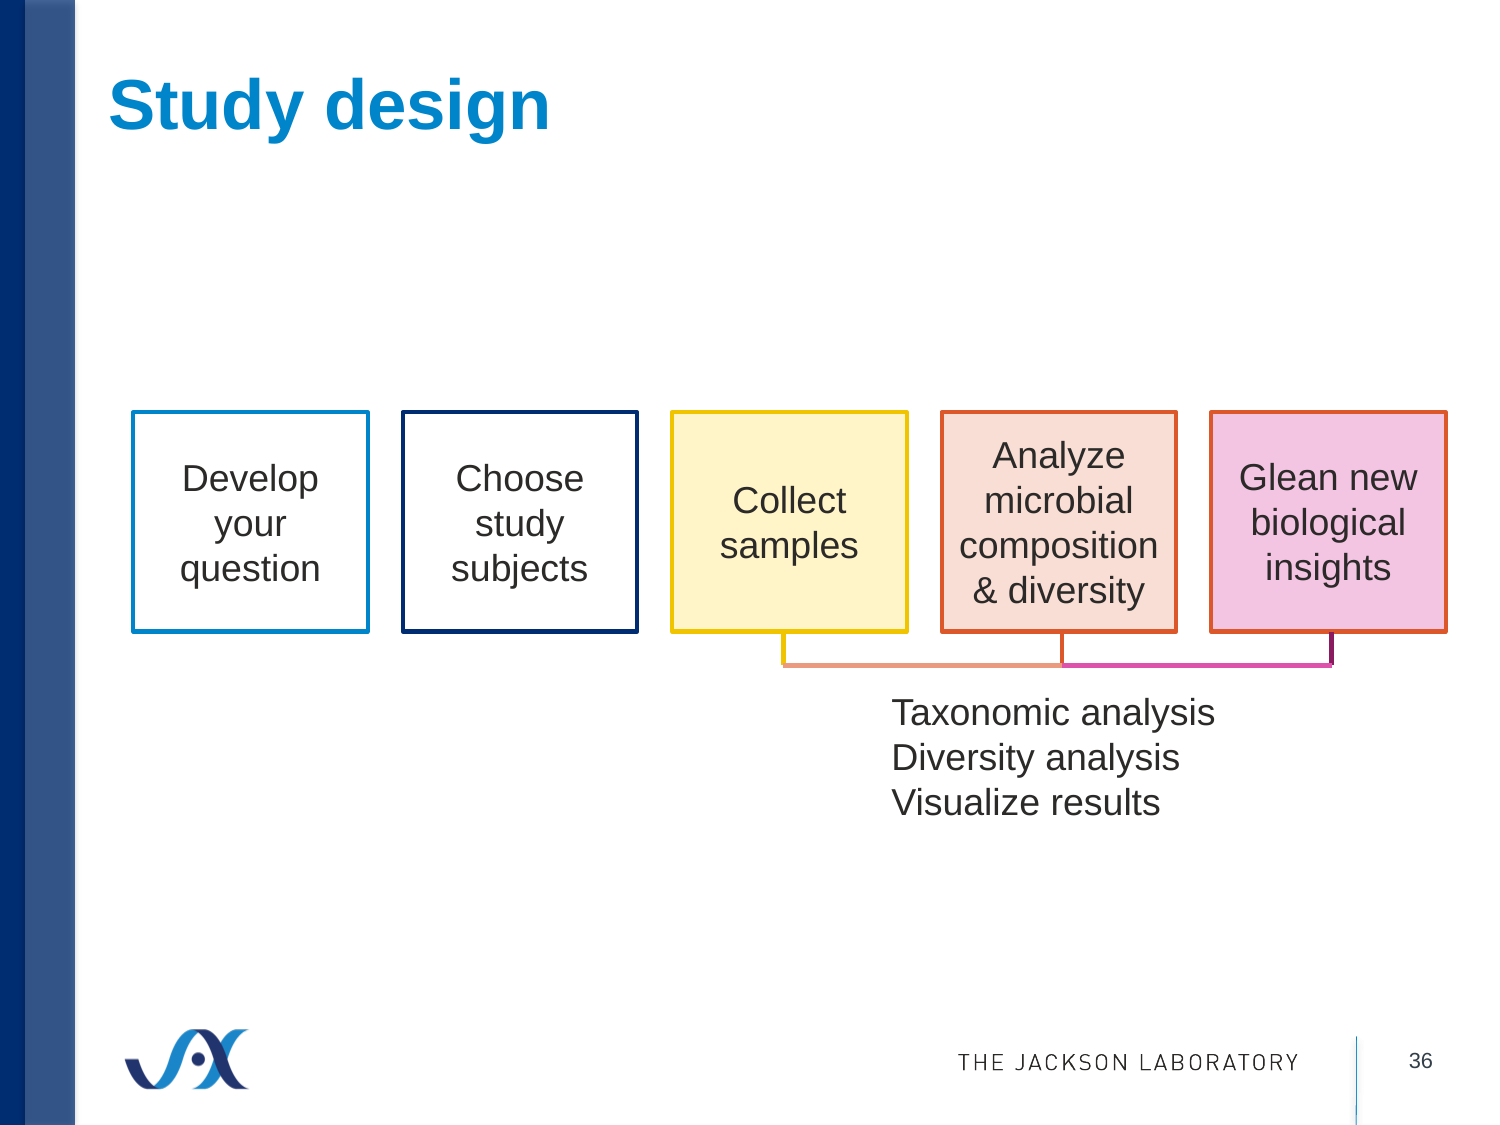

# Study design

Develop your question

Choose study subjects

Collect samples

Analyze microbial composition & diversity

Glean new biological insights
Taxonomic analysis
Diversity analysis
Visualize results

36